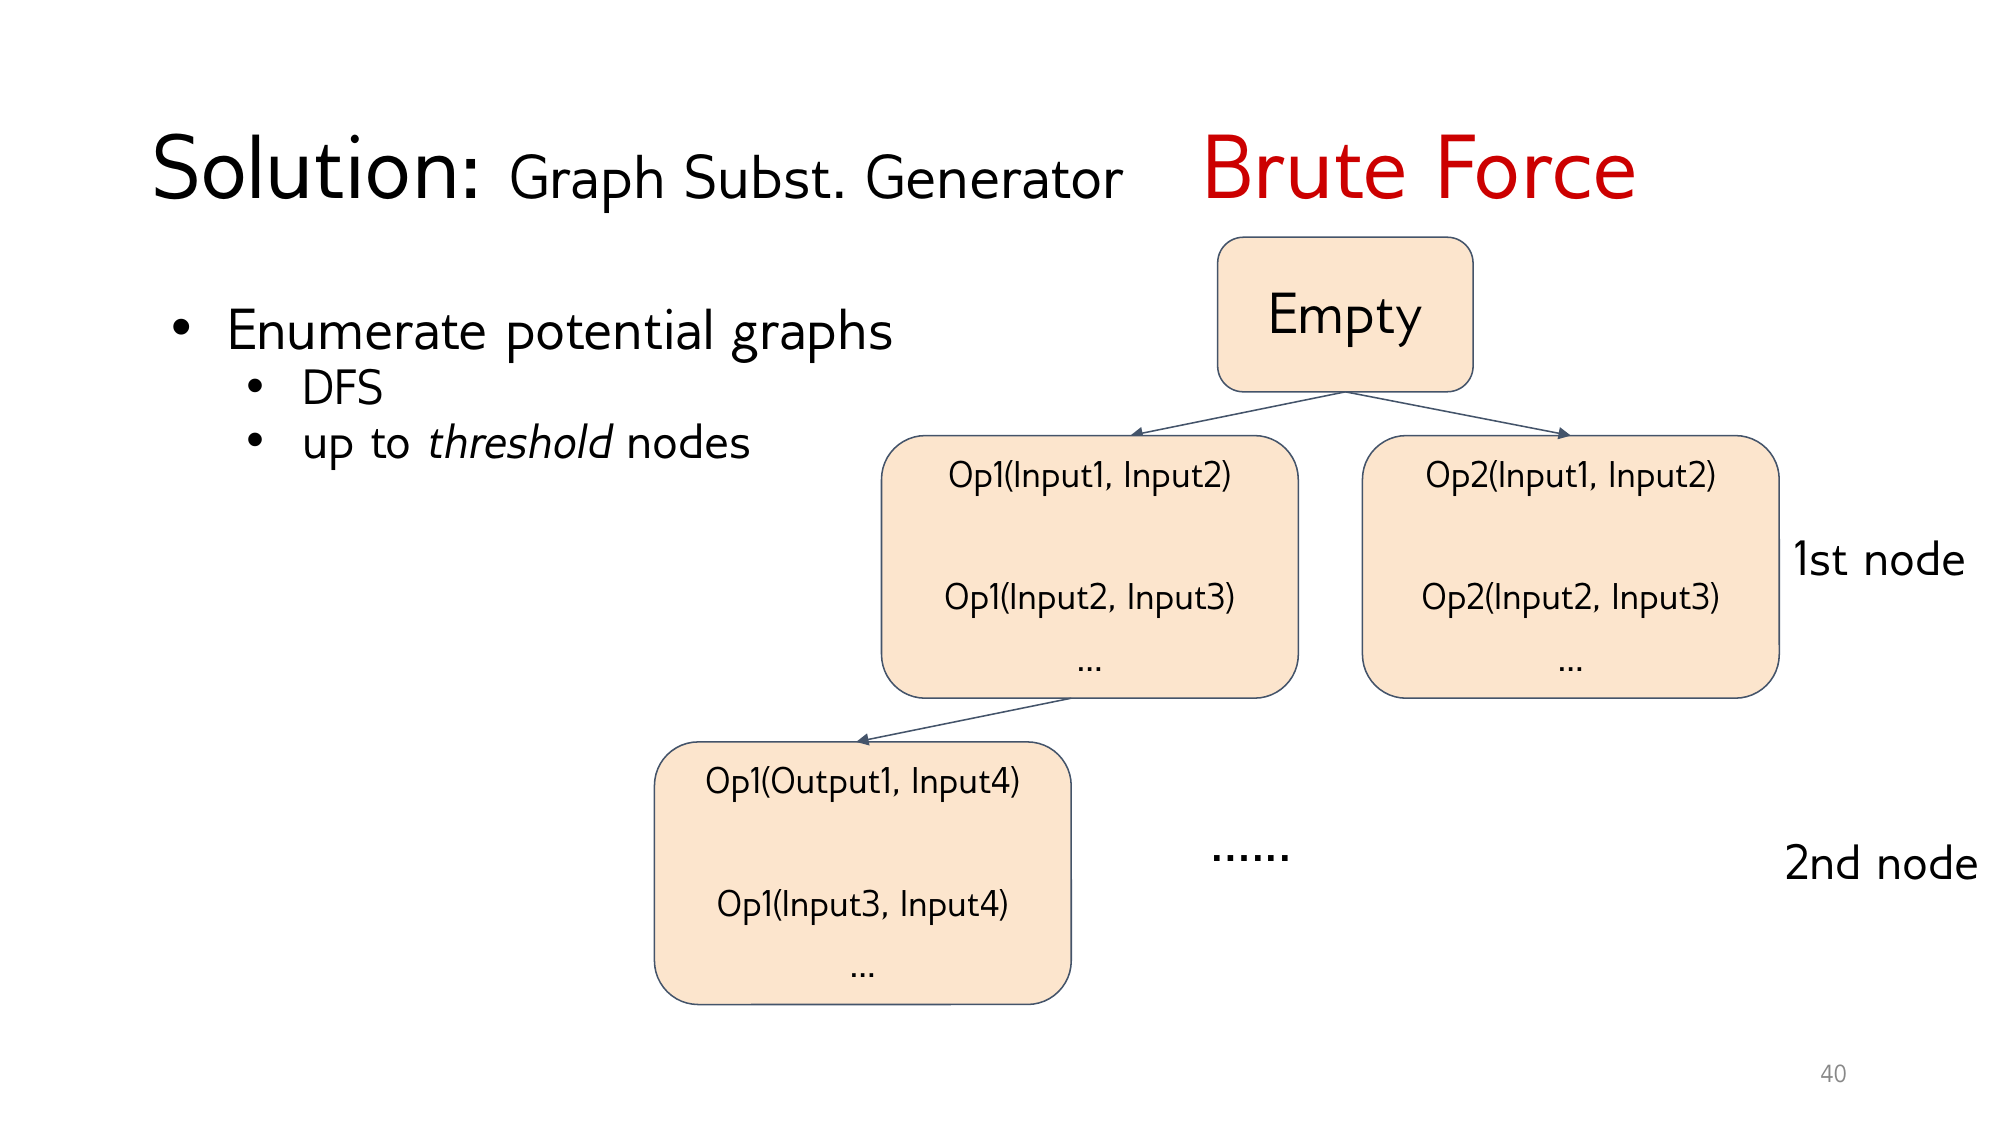

# Solution: Graph Subst. Generator
Brute Force
Empty
Enumerate potential graphs
DFS
up to threshold nodes

Op1(Input1, Input2)

Op1(Input2, Input3)
...
Op2(Input1, Input2)

Op2(Input2, Input3)
...
1st node
Op1(Output1, Input4)

Op1(Input3, Input4)
...
…...

2nd node
40